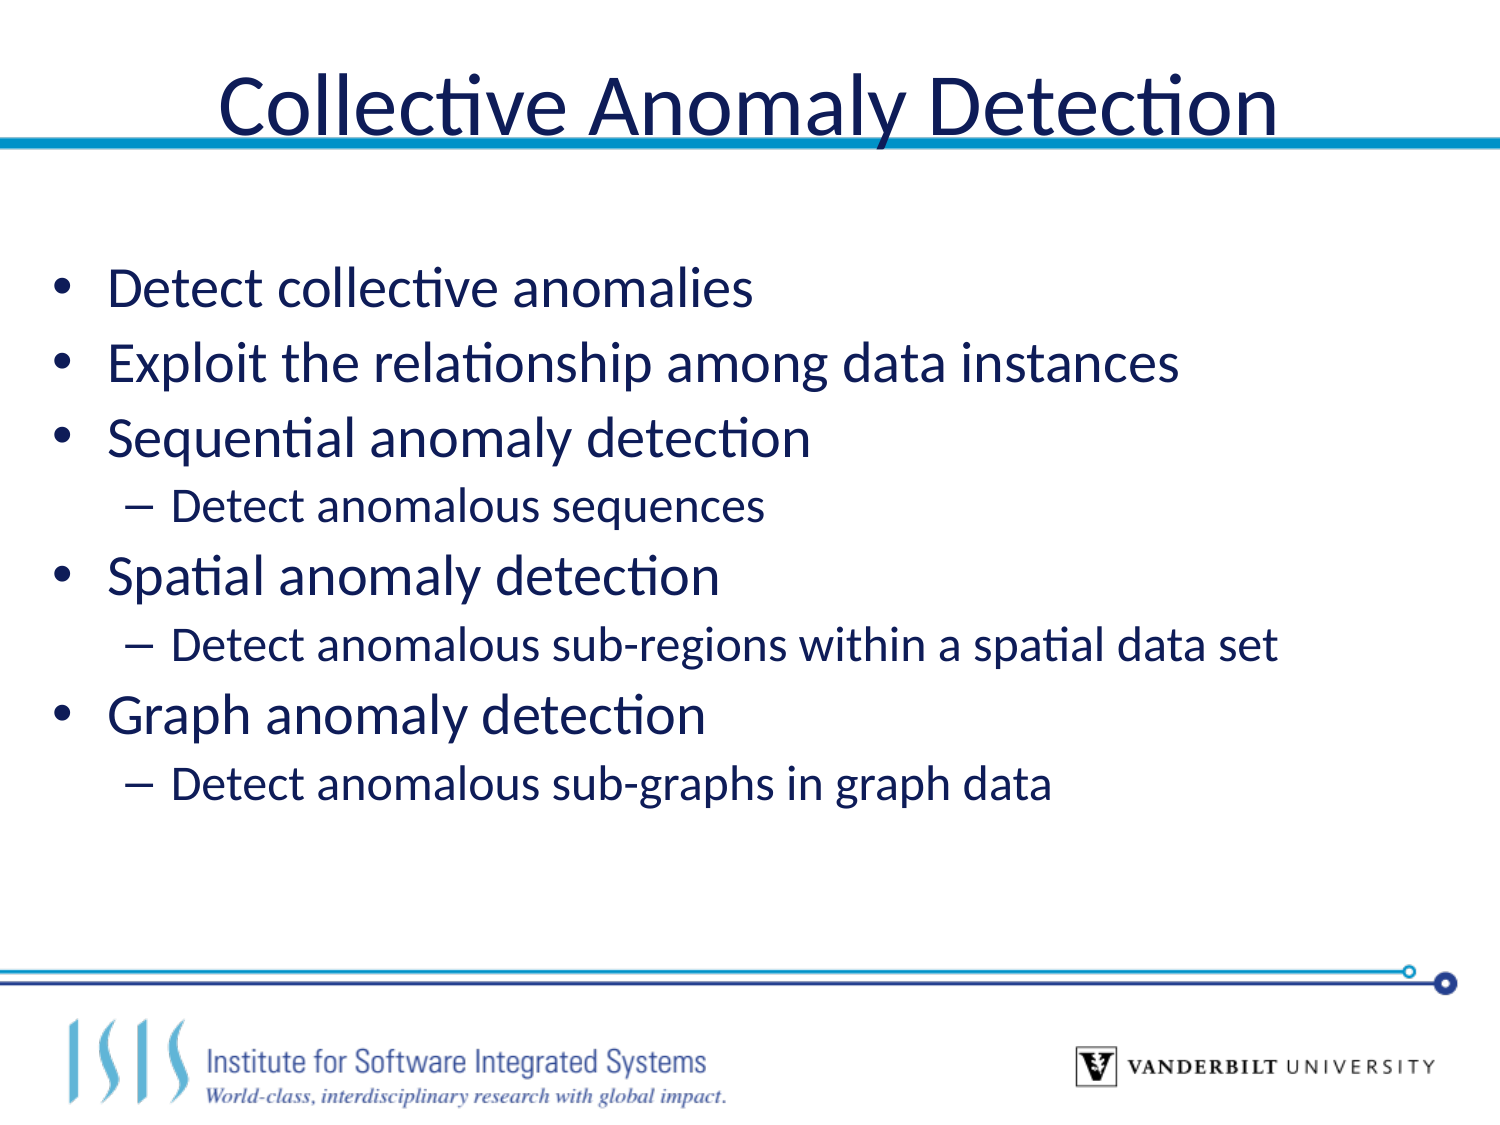

# Collective Anomaly Detection
Detect collective anomalies
Exploit the relationship among data instances
Sequential anomaly detection
Detect anomalous sequences
Spatial anomaly detection
Detect anomalous sub-regions within a spatial data set
Graph anomaly detection
Detect anomalous sub-graphs in graph data